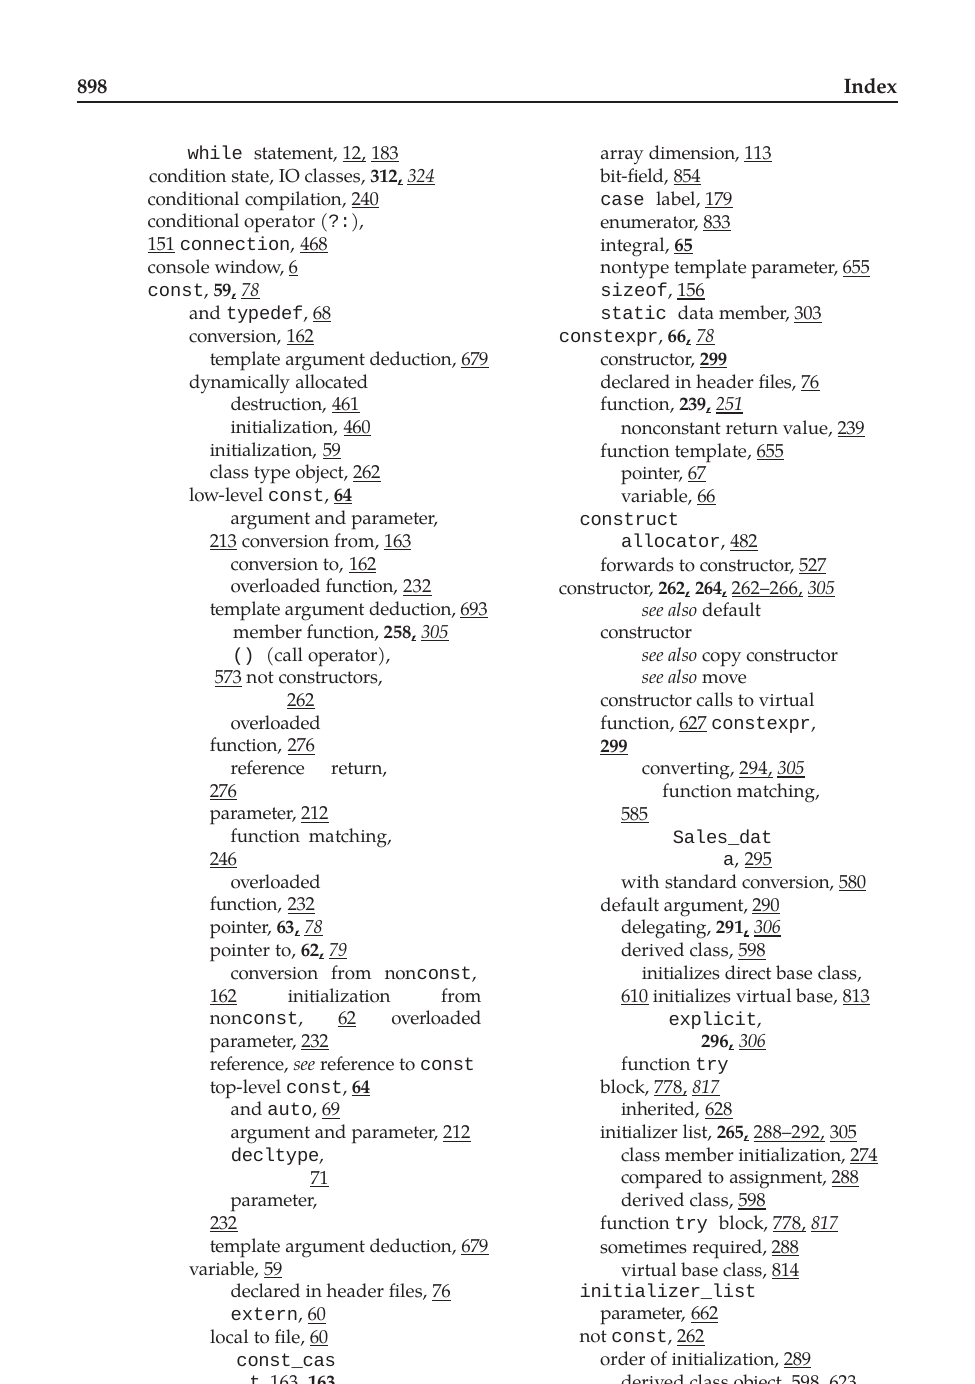

898
Index

array dimension, 113
bit-field, 854
case label, 179
enumerator, 833
integral, 65
nontype template parameter, 655
sizeof, 156
static data member, 303
constexpr, 66, 78
constructor, 299
declared in header files, 76 function, 239, 251
nonconstant return value, 239 function template, 655
pointer, 67
variable, 66
construct
allocator, 482
forwards to constructor, 527 constructor, 262, 264, 262–266, 305
see also default constructor
see also copy constructor
see also move constructor calls to virtual function, 627 constexpr, 299
converting, 294, 305
function matching, 585
Sales_data, 295
with standard conversion, 580 default argument, 290
delegating, 291, 306
derived class, 598
initializes direct base class, 610 initializes virtual base, 813
explicit, 296, 306
function try block, 778, 817
inherited, 628
initializer list, 265, 288–292, 305 class member initialization, 274 compared to assignment, 288 derived class, 598
function try block, 778, 817
sometimes required, 288 virtual base class, 814
initializer_list parameter, 662
not const, 262
order of initialization, 289 derived class object, 598, 623
multiple inheritance, 804 virtual base classes, 814
overloaded, 262
while statement, 12, 183
condition state, IO classes, 312, 324
conditional compilation, 240 conditional operator (?:), 151 connection, 468
console window, 6
const, 59, 78
and typedef, 68
conversion, 162
template argument deduction, 679 dynamically allocated
destruction, 461
initialization, 460
initialization, 59
class type object, 262 low-level const, 64
argument and parameter, 213 conversion from, 163
conversion to, 162
overloaded function, 232 template argument deduction, 693
member function, 258, 305
() (call operator), 573 not constructors, 262
overloaded function, 276
reference return, 276
parameter, 212
function matching, 246
overloaded function, 232
pointer, 63, 78
pointer to, 62, 79
conversion from nonconst, 162 initialization from nonconst, 62 overloaded parameter, 232
reference, see reference to const
top-level const, 64
and auto, 69
argument and parameter, 212
decltype, 71
parameter, 232
template argument deduction, 679 variable, 59
declared in header files, 76
extern, 60 local to file, 60
const_cast, 163, 163
const_iterator, container, 108, 332
const_reference, container, 333
const_reverse_iterator, container, 332, 407
constant expression, 65, 78